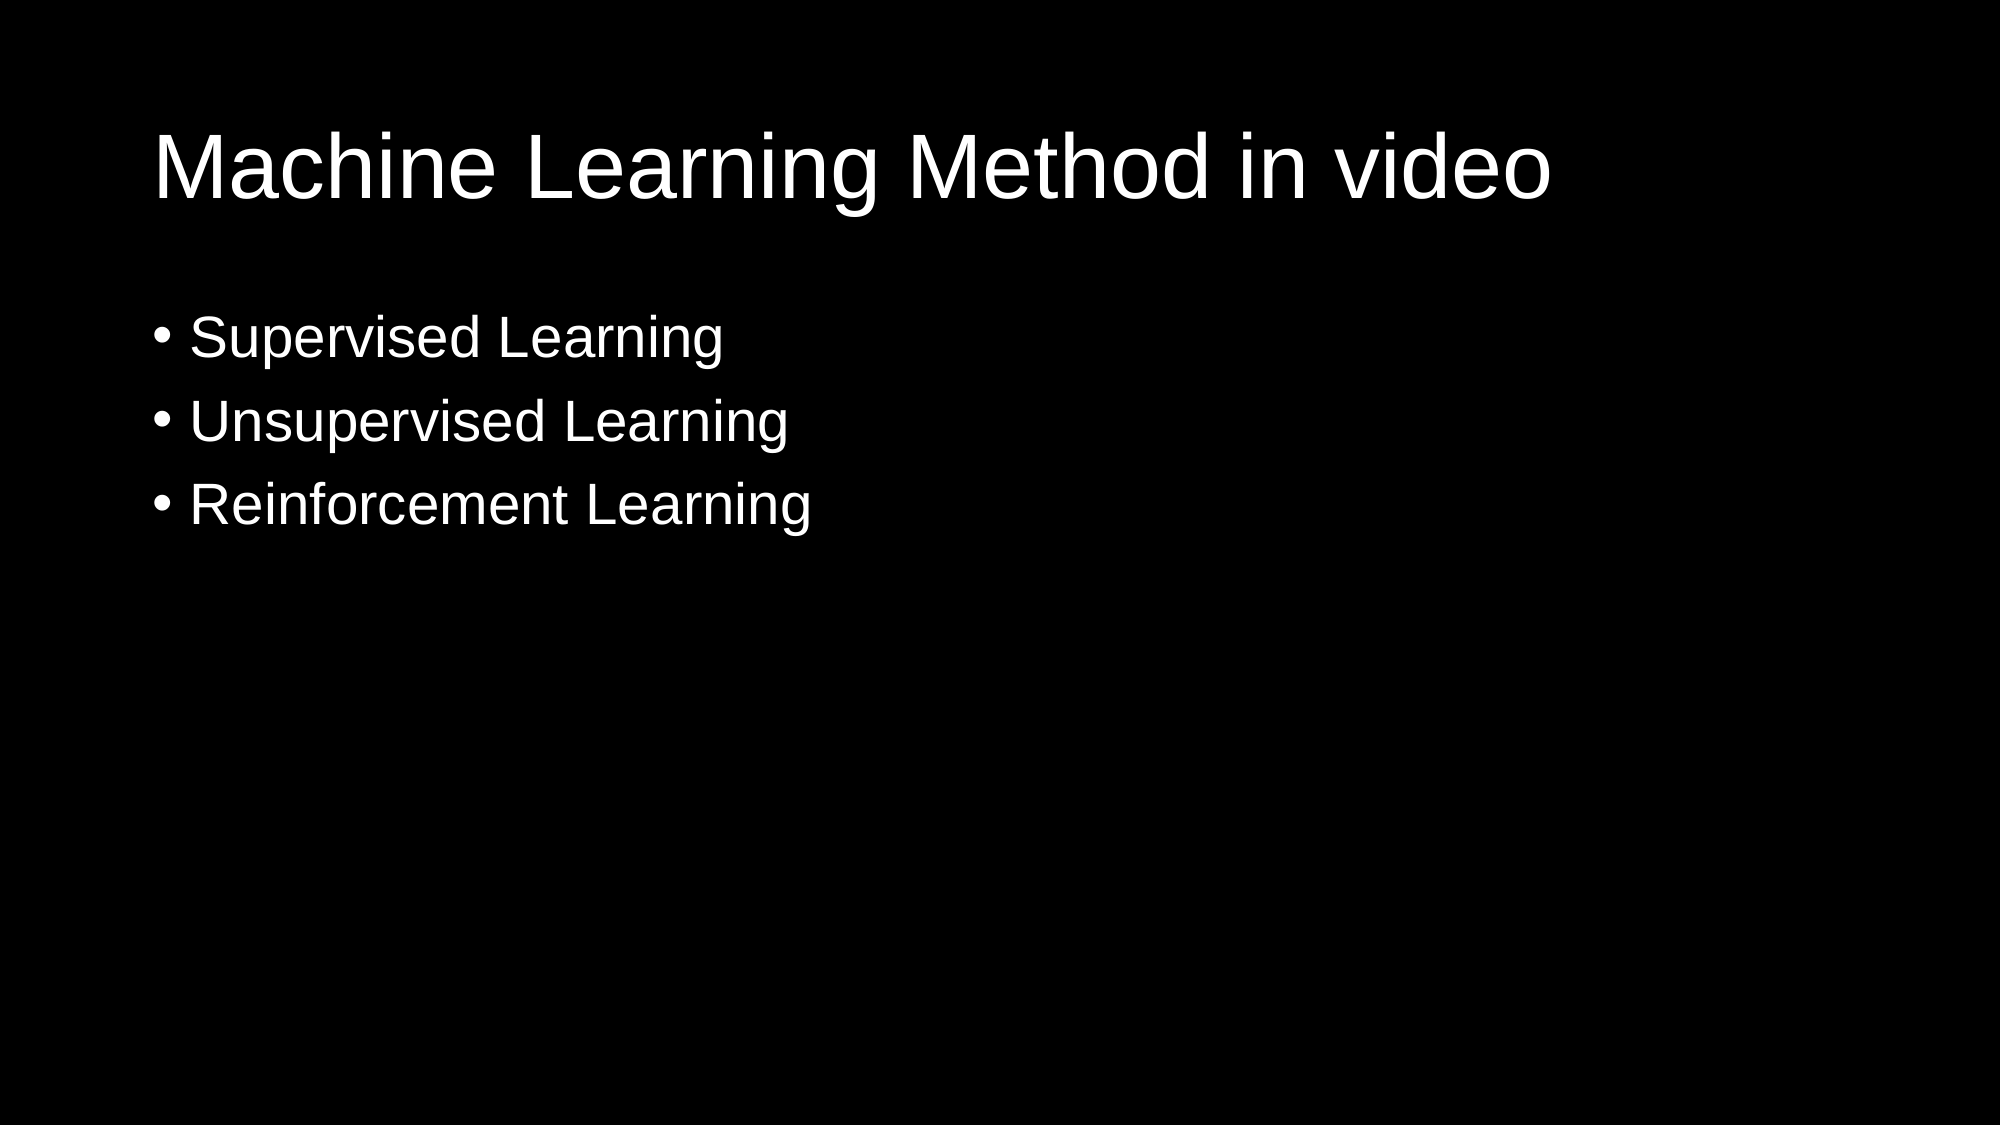

# Machine Learning Method in video
Supervised Learning
Unsupervised Learning
Reinforcement Learning